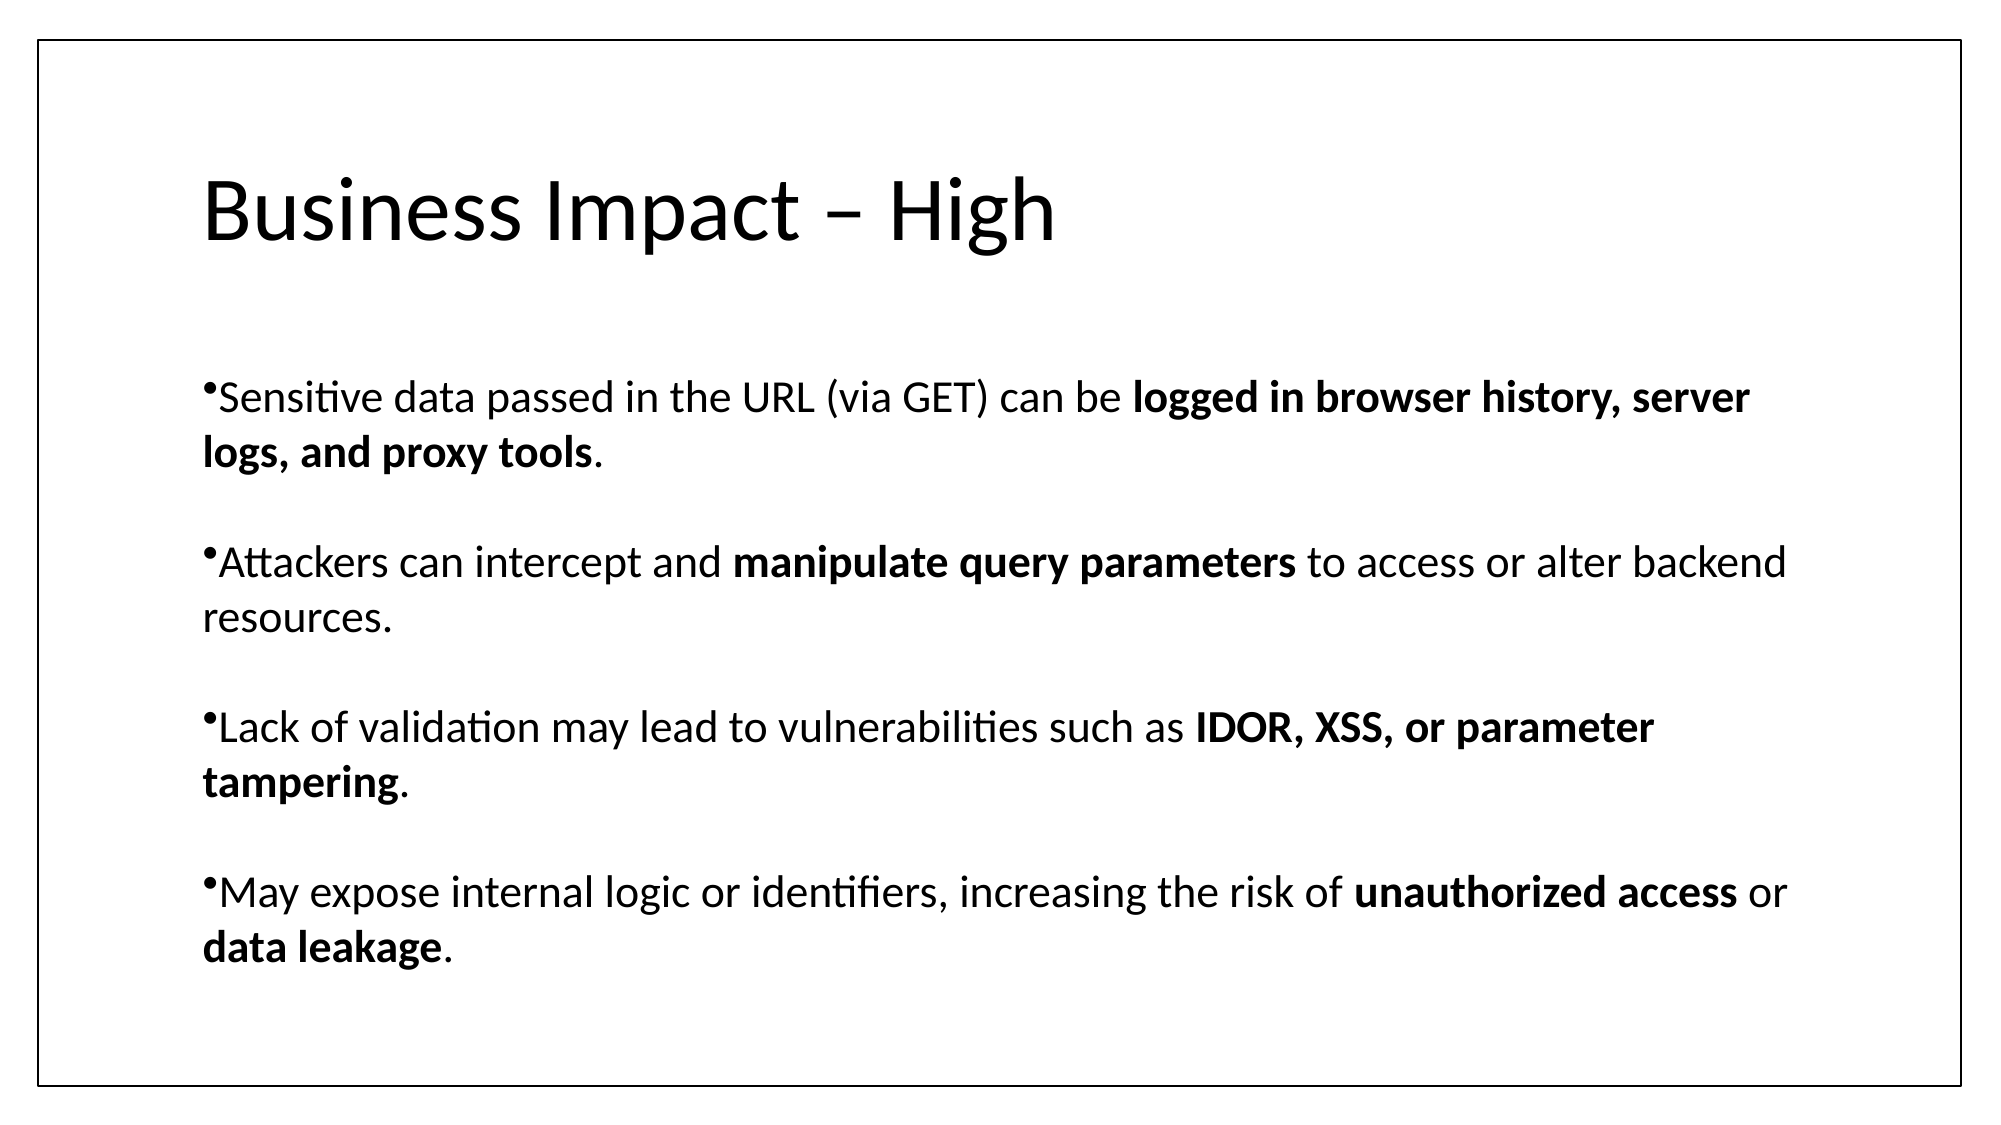

# Business Impact – High
Sensitive data passed in the URL (via GET) can be logged in browser history, server logs, and proxy tools.

Attackers can intercept and manipulate query parameters to access or alter backend resources.

Lack of validation may lead to vulnerabilities such as IDOR, XSS, or parameter tampering.

May expose internal logic or identifiers, increasing the risk of unauthorized access or data leakage.